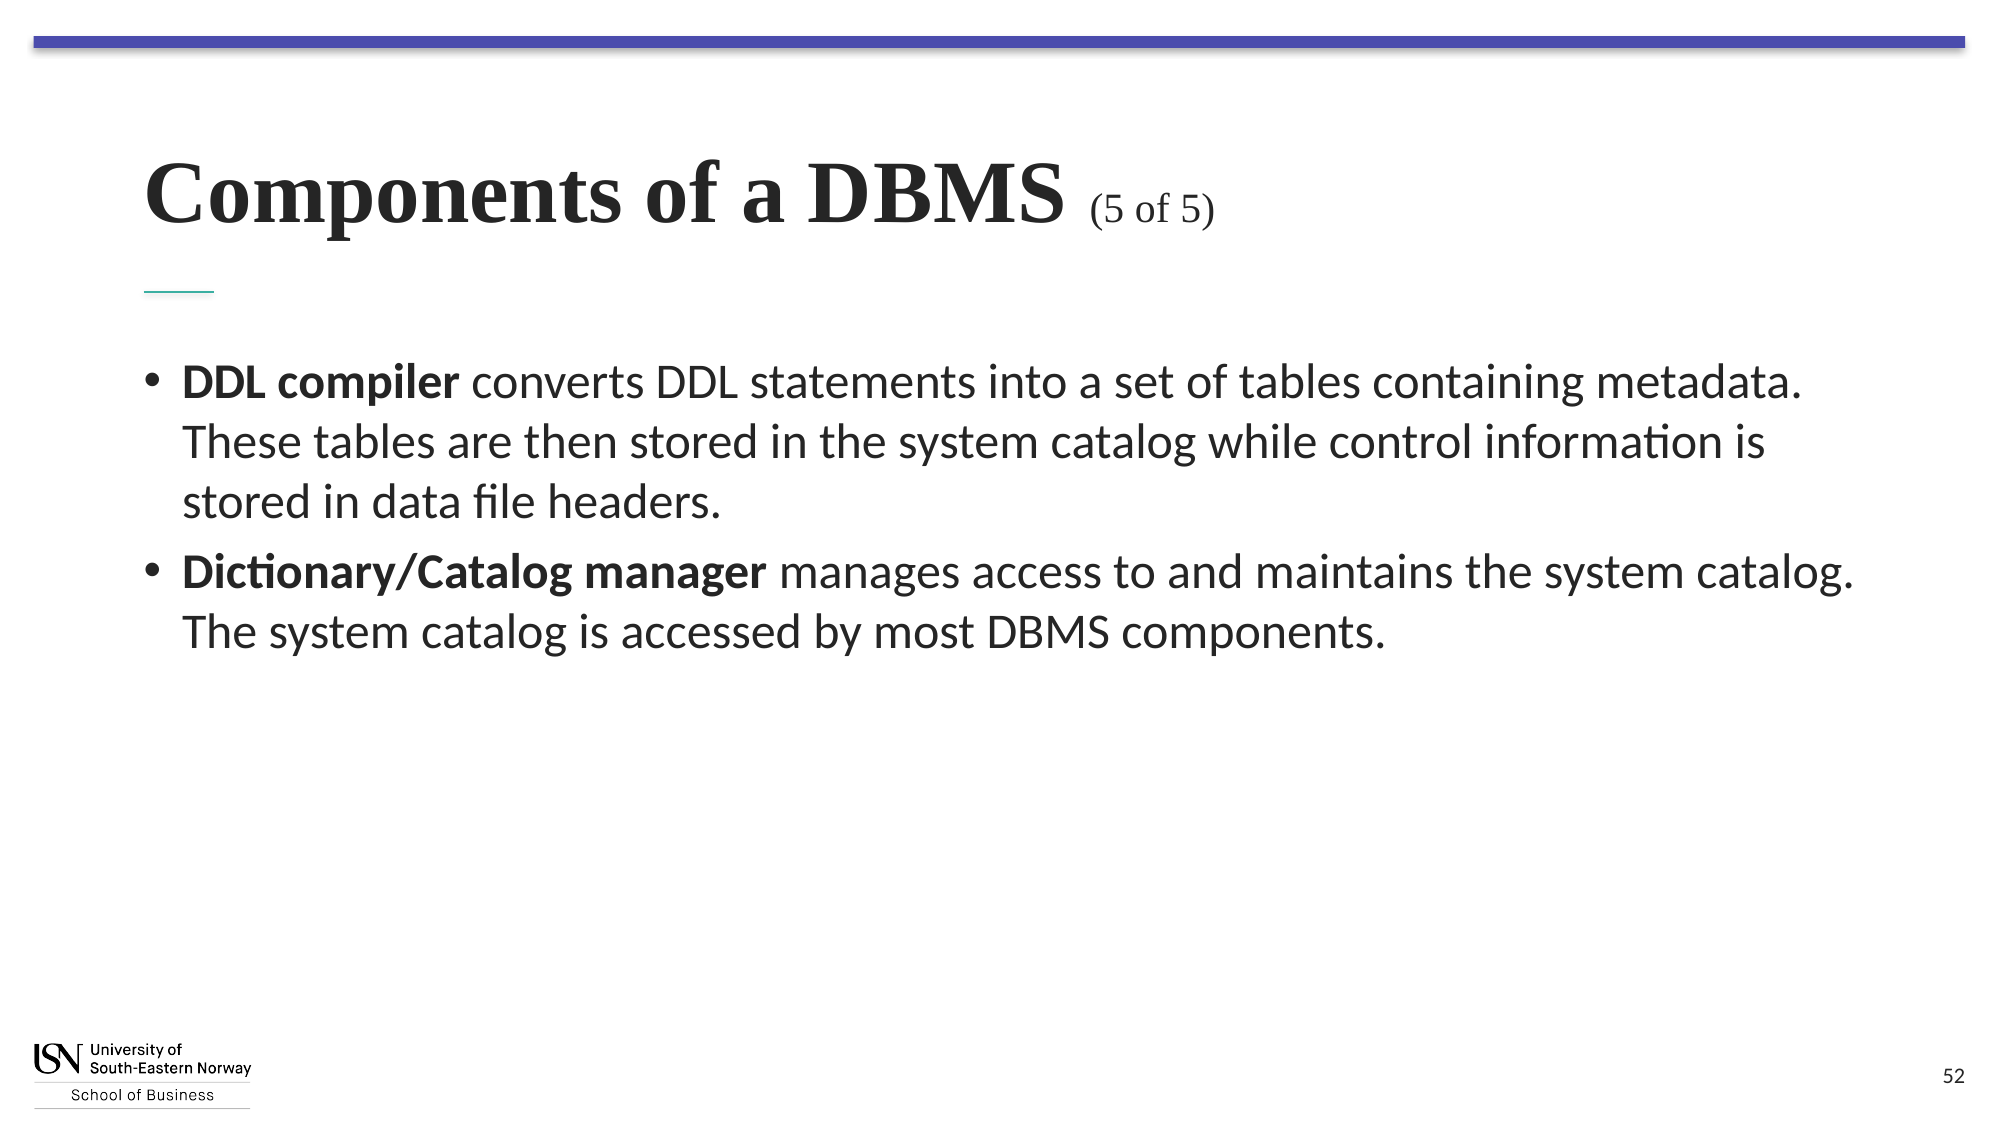

# Components of a D B M S (5 of 5)
DDL compiler converts DDL statements into a set of tables containing metadata. These tables are then stored in the system catalog while control information is stored in data file headers.
Dictionary/Catalog manager manages access to and maintains the system catalog. The system catalog is accessed by most DBMS components.
52